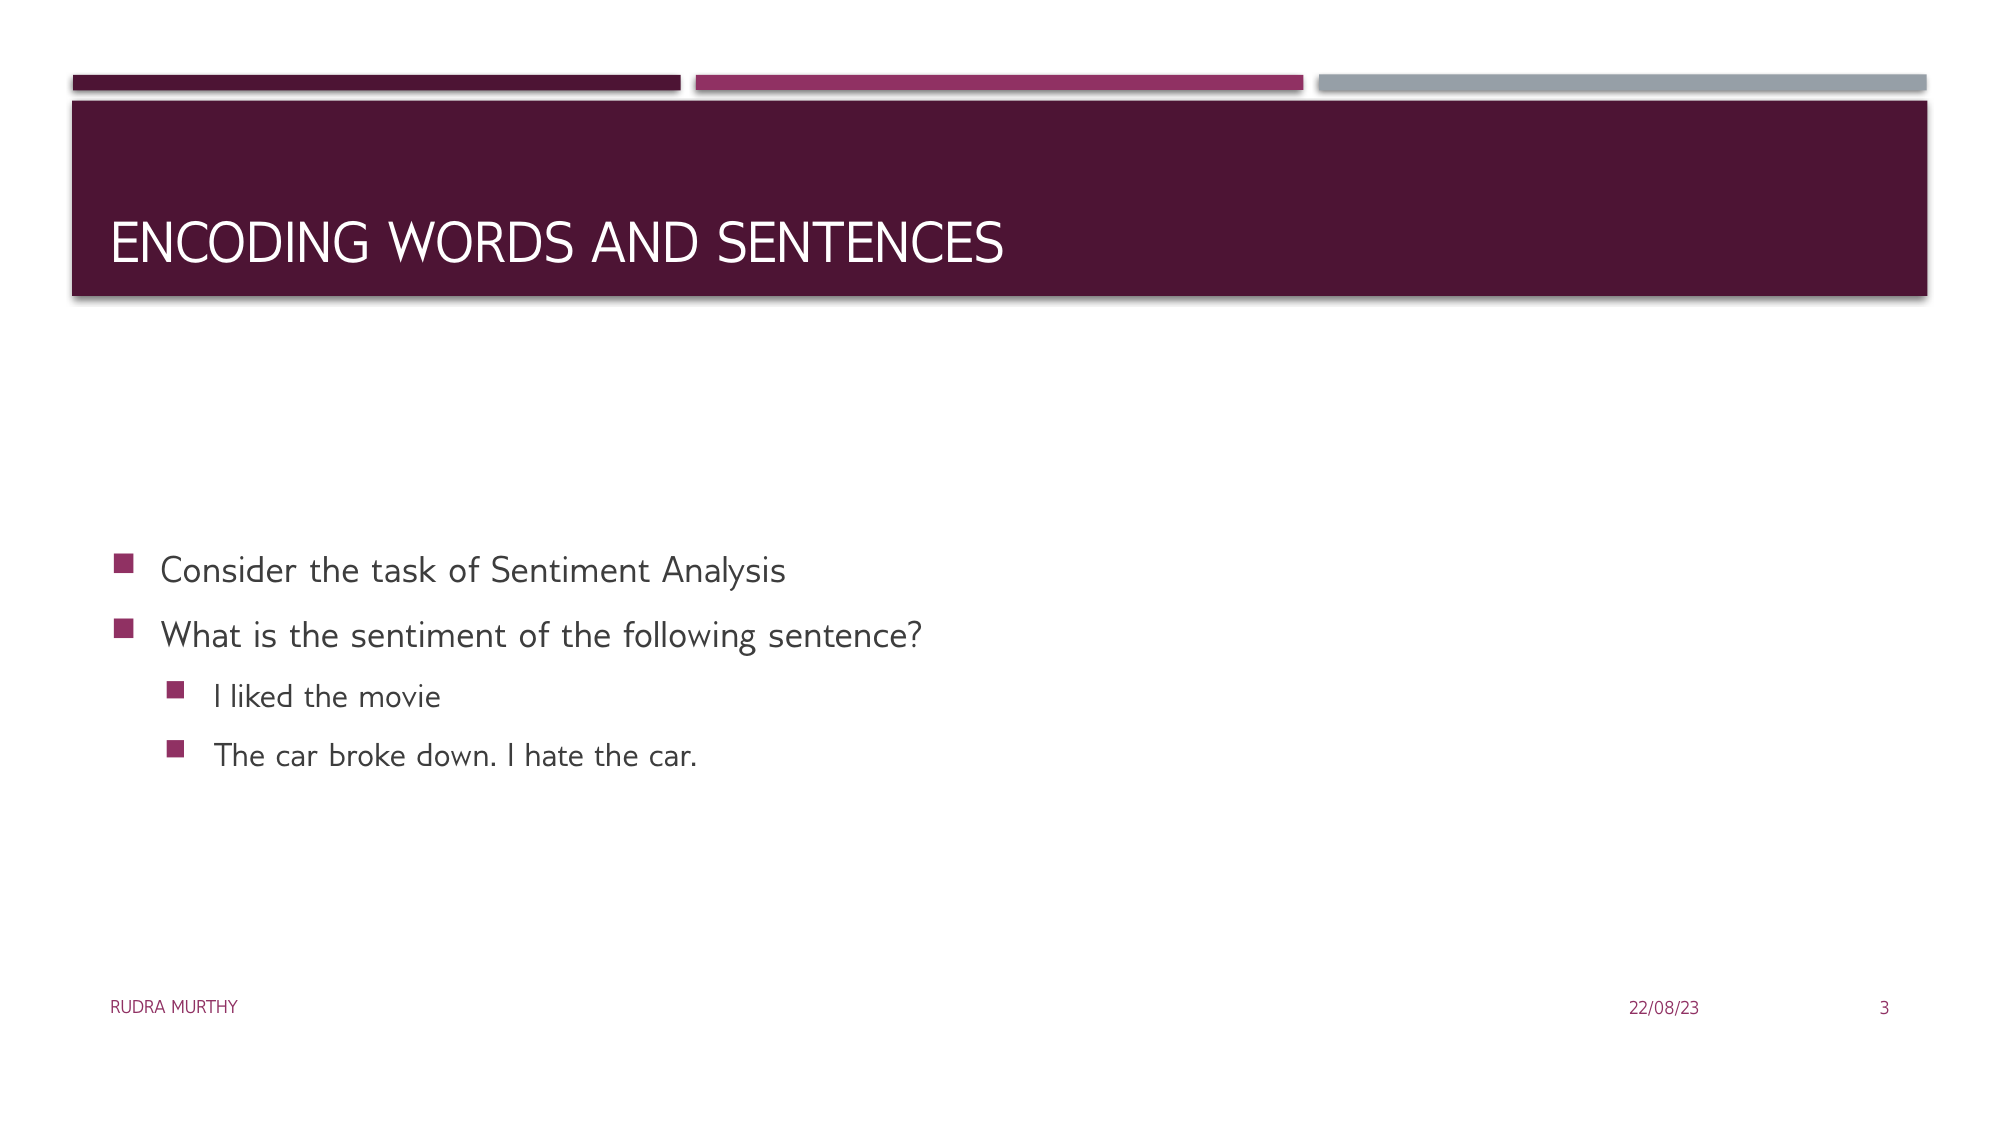

# Encoding Words and Sentences
Consider the task of Sentiment Analysis
What is the sentiment of the following sentence?
I liked the movie
The car broke down. I hate the car.
Rudra Murthy
22/08/23
3